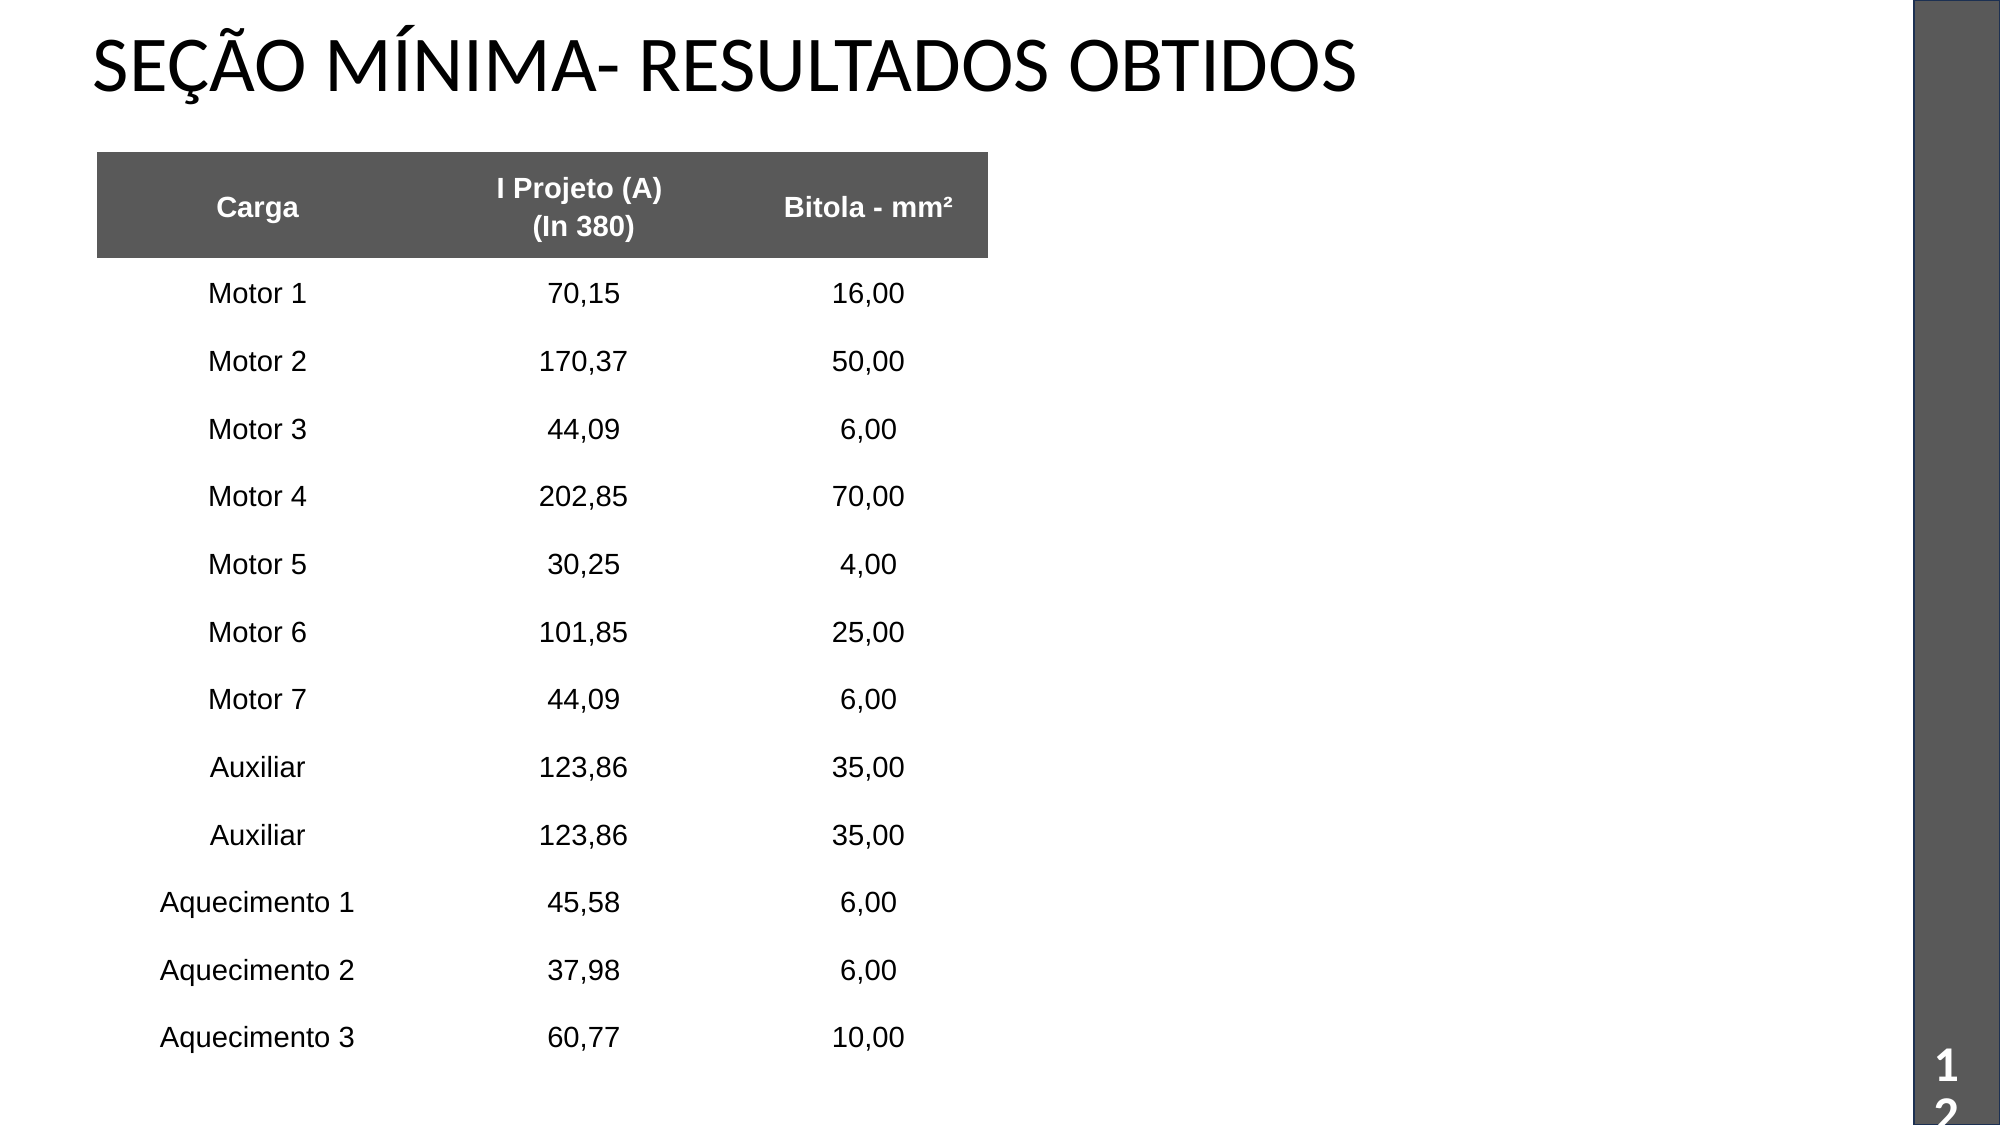

# SEÇÃO MÍNIMA- RESULTADOS OBTIDOS
| Carga | I Projeto (A) (In 380) | Bitola - mm² |
| --- | --- | --- |
| Motor 1 | 70,15 | 16,00 |
| Motor 2 | 170,37 | 50,00 |
| Motor 3 | 44,09 | 6,00 |
| Motor 4 | 202,85 | 70,00 |
| Motor 5 | 30,25 | 4,00 |
| Motor 6 | 101,85 | 25,00 |
| Motor 7 | 44,09 | 6,00 |
| Auxiliar | 123,86 | 35,00 |
| Auxiliar | 123,86 | 35,00 |
| Aquecimento 1 | 45,58 | 6,00 |
| Aquecimento 2 | 37,98 | 6,00 |
| Aquecimento 3 | 60,77 | 10,00 |
12